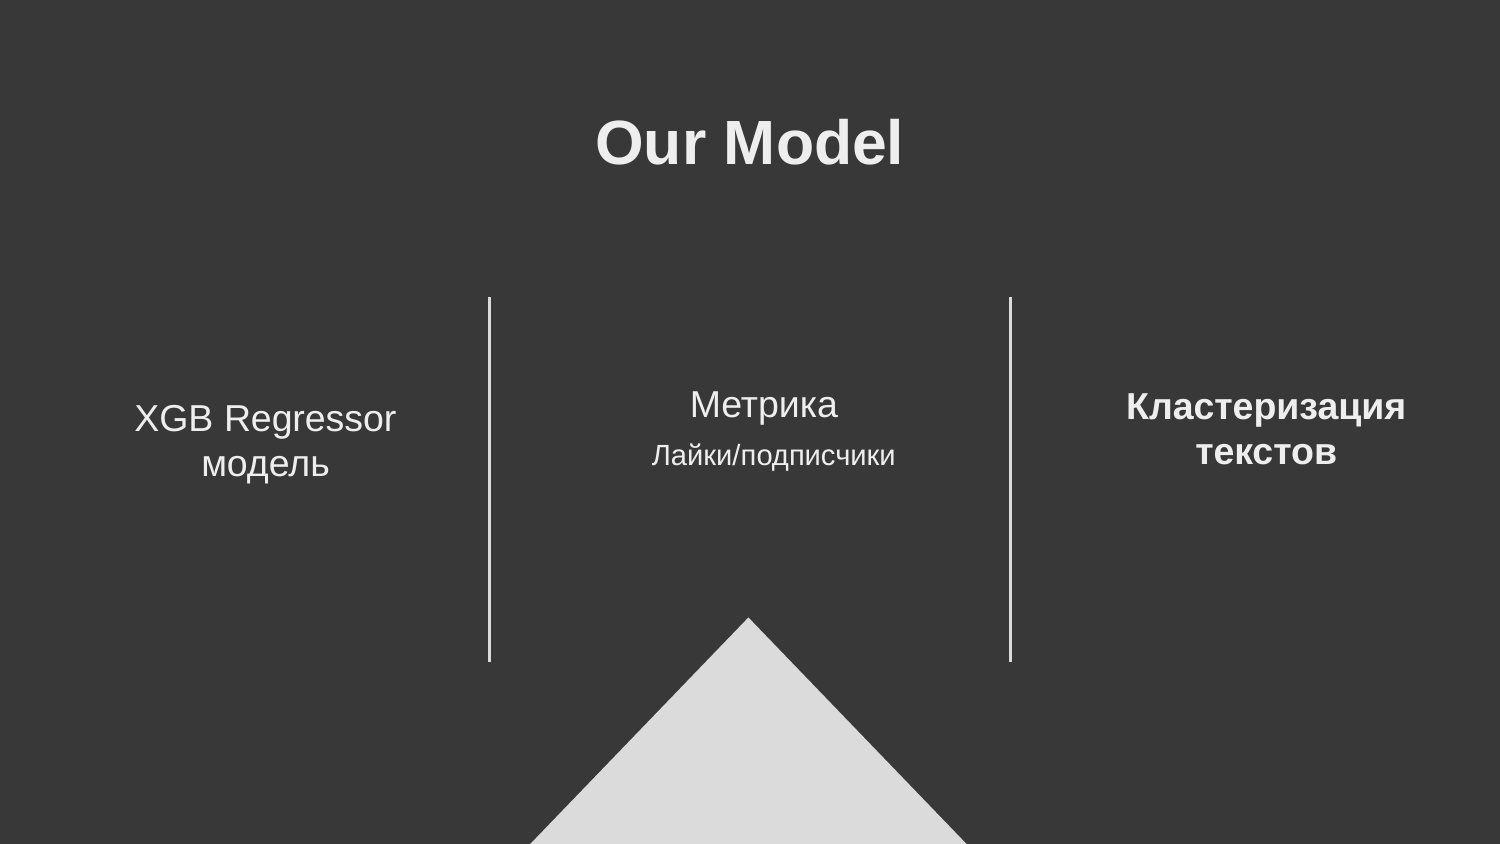

Our Model
Метрика
Кластеризация текстов
# XGB Regressor модель
Лайки/подписчики